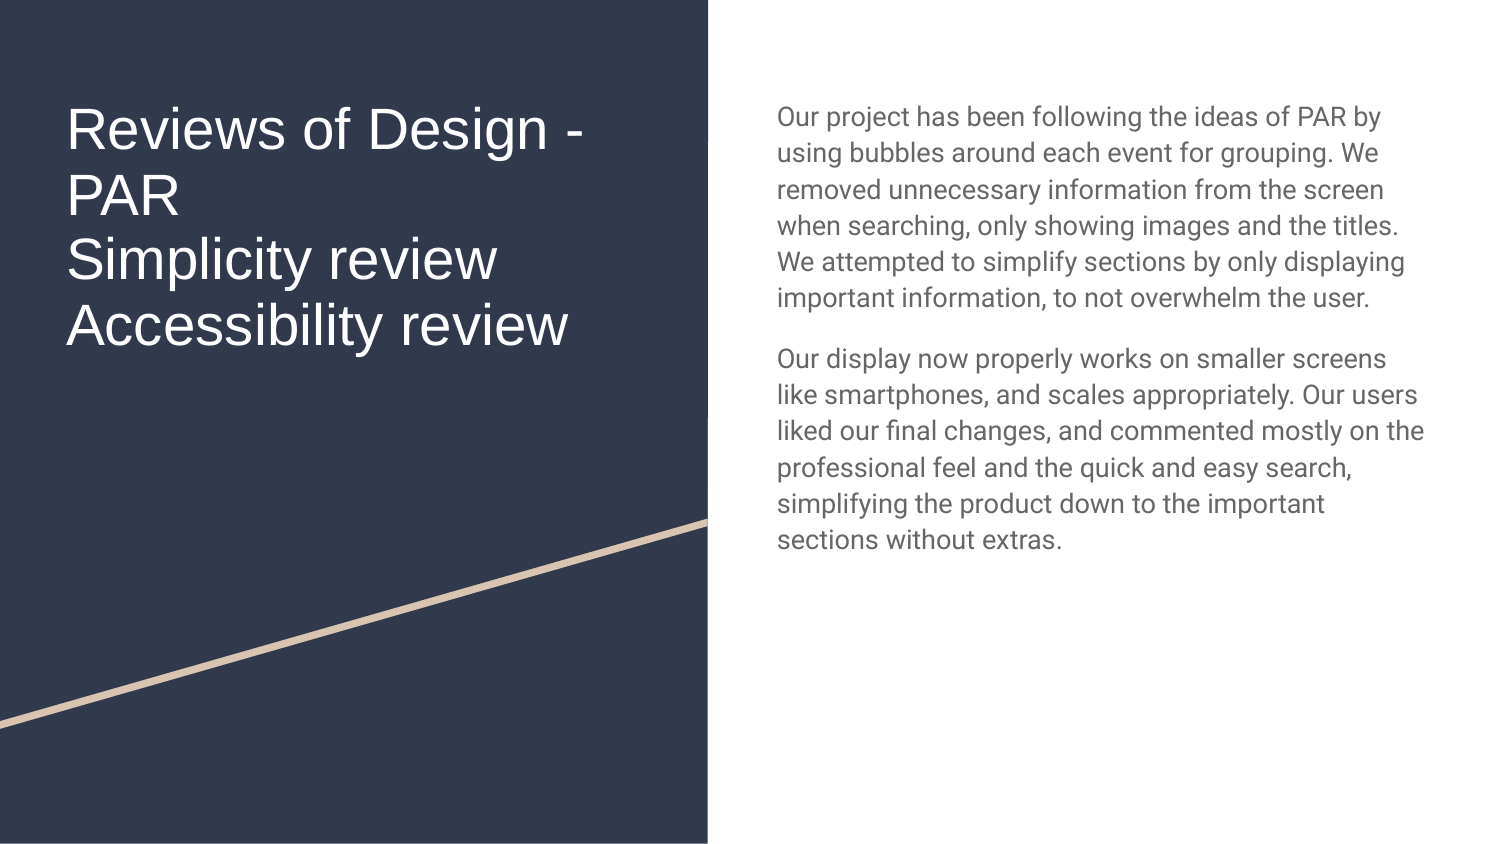

# Reviews of Design - PAR
Simplicity review
Accessibility review
Our project has been following the ideas of PAR by using bubbles around each event for grouping. We removed unnecessary information from the screen when searching, only showing images and the titles. We attempted to simplify sections by only displaying important information, to not overwhelm the user.
Our display now properly works on smaller screens like smartphones, and scales appropriately. Our users liked our final changes, and commented mostly on the professional feel and the quick and easy search, simplifying the product down to the important sections without extras.